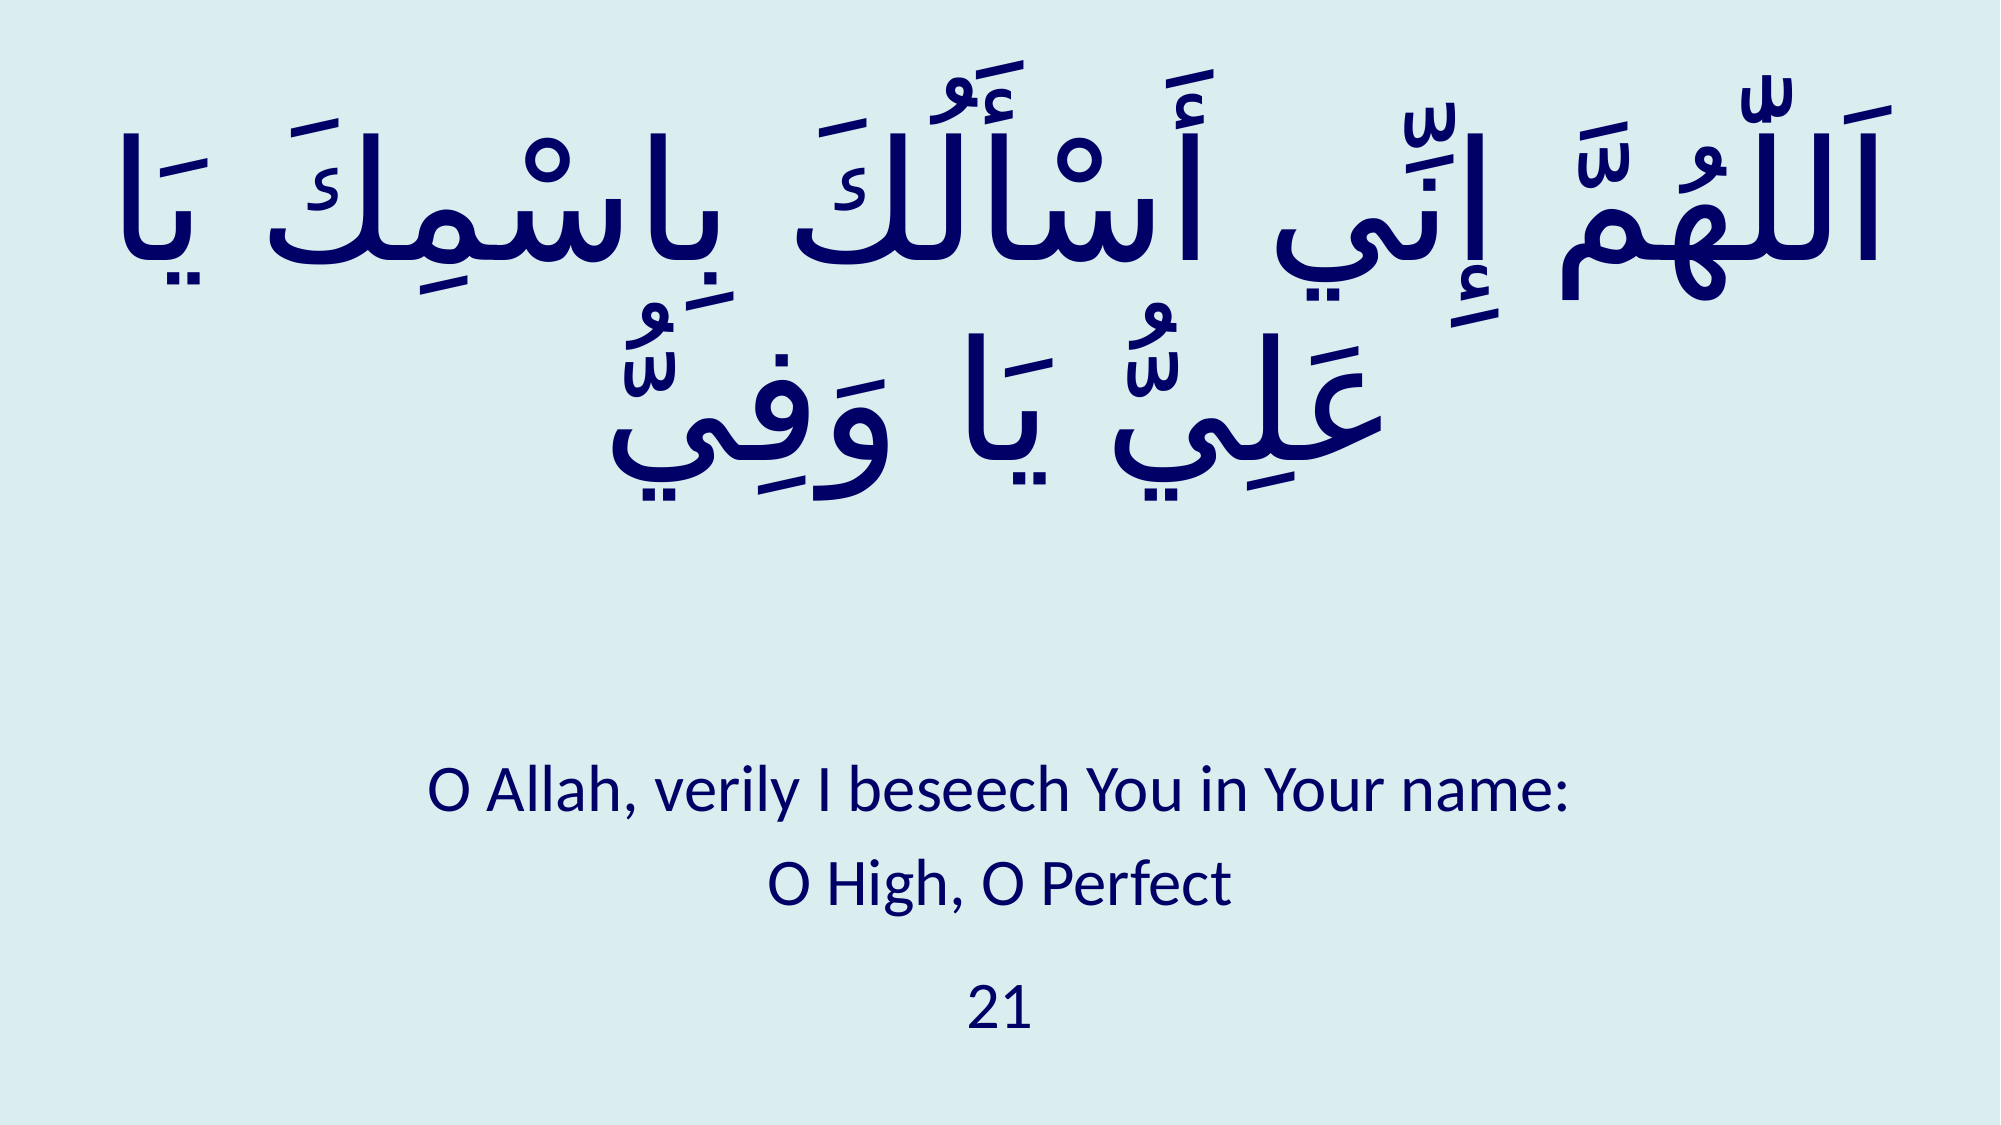

# اَللّٰهُمَّ إِنِّي أَسْأَلُكَ بِاسْمِكَ يَا عَلِيُّ يَا وَفِيُّ
O Allah, verily I beseech You in Your name:
O High, O Perfect
21